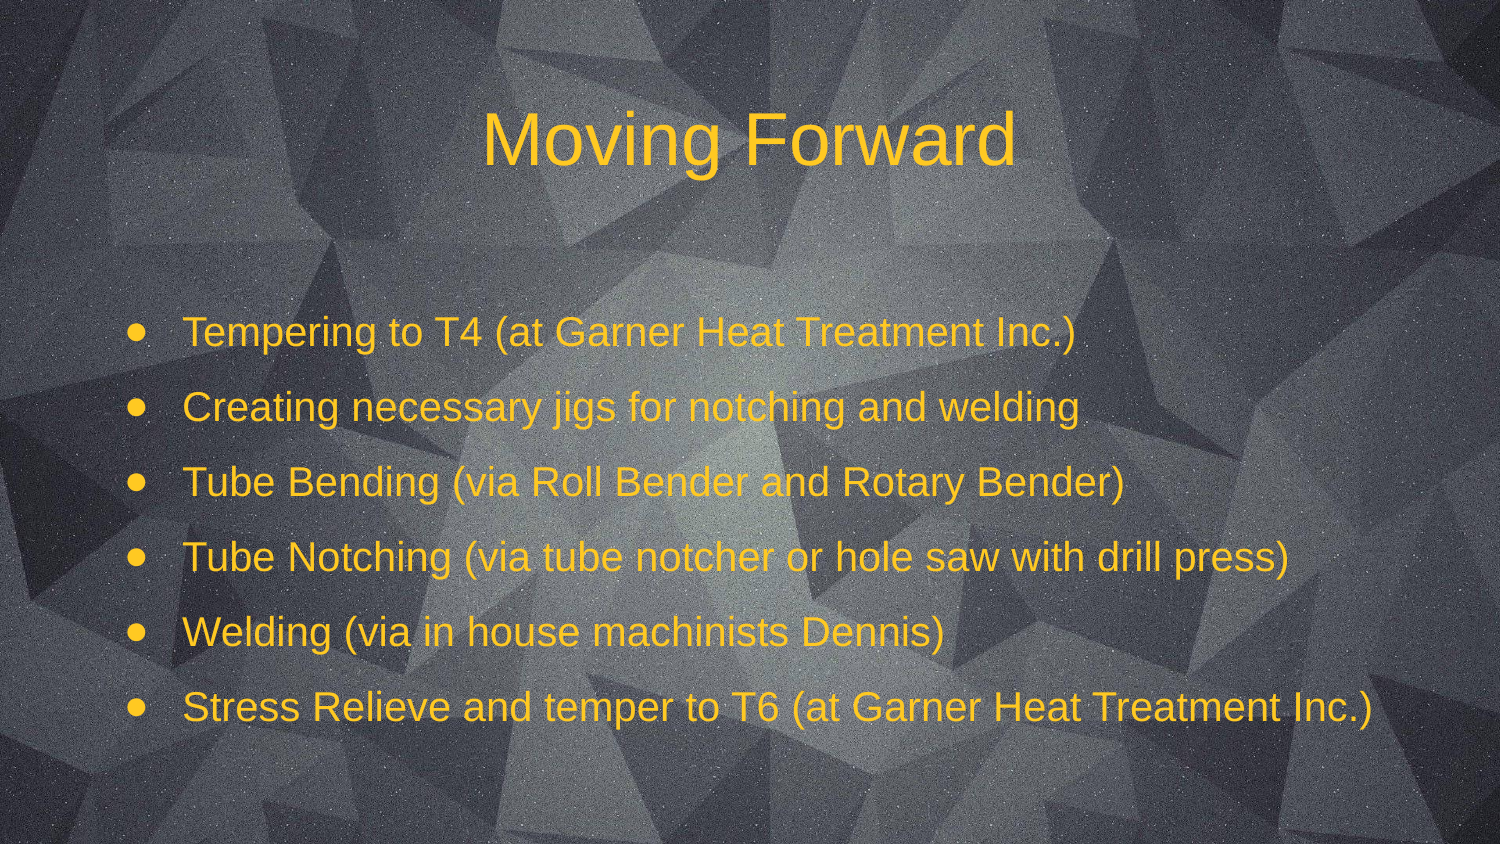

# Moving Forward
Tempering to T4 (at Garner Heat Treatment Inc.)
Creating necessary jigs for notching and welding
Tube Bending (via Roll Bender and Rotary Bender)
Tube Notching (via tube notcher or hole saw with drill press)
Welding (via in house machinists Dennis)
Stress Relieve and temper to T6 (at Garner Heat Treatment Inc.)